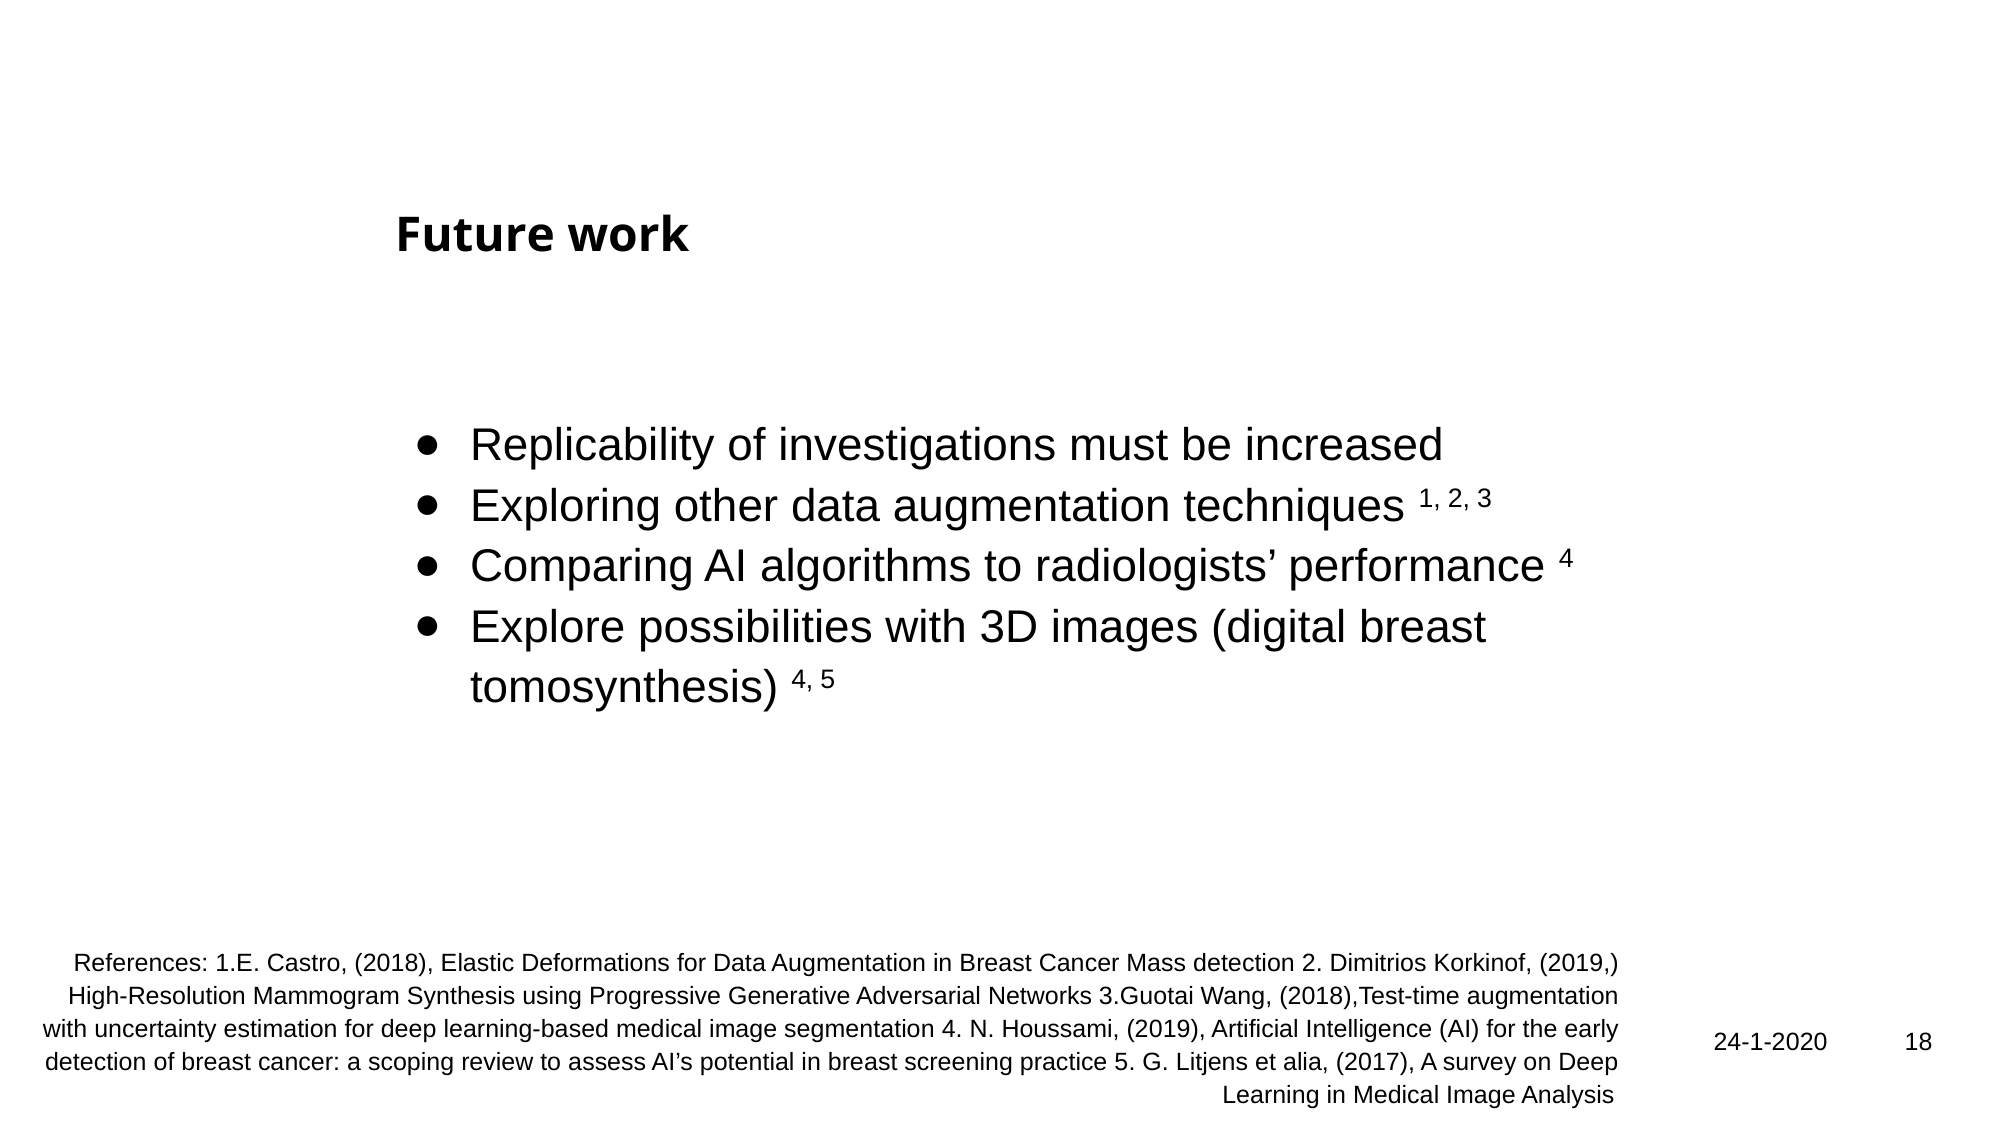

# Future work
Replicability of investigations must be increased
Exploring other data augmentation techniques 1, 2, 3
Comparing AI algorithms to radiologists’ performance 4
Explore possibilities with 3D images (digital breast tomosynthesis) 4, 5
18
References: 1.E. Castro, (2018), Elastic Deformations for Data Augmentation in Breast Cancer Mass detection 2. Dimitrios Korkinof, (2019,) High-Resolution Mammogram Synthesis using Progressive Generative Adversarial Networks 3.Guotai Wang, (2018),Test-time augmentation with uncertainty estimation for deep learning-based medical image segmentation 4. N. Houssami, (2019), Artificial Intelligence (AI) for the early detection of breast cancer: a scoping review to assess AI’s potential in breast screening practice 5. G. Litjens et alia, (2017), A survey on Deep Learning in Medical Image Analysis

24-1-2020